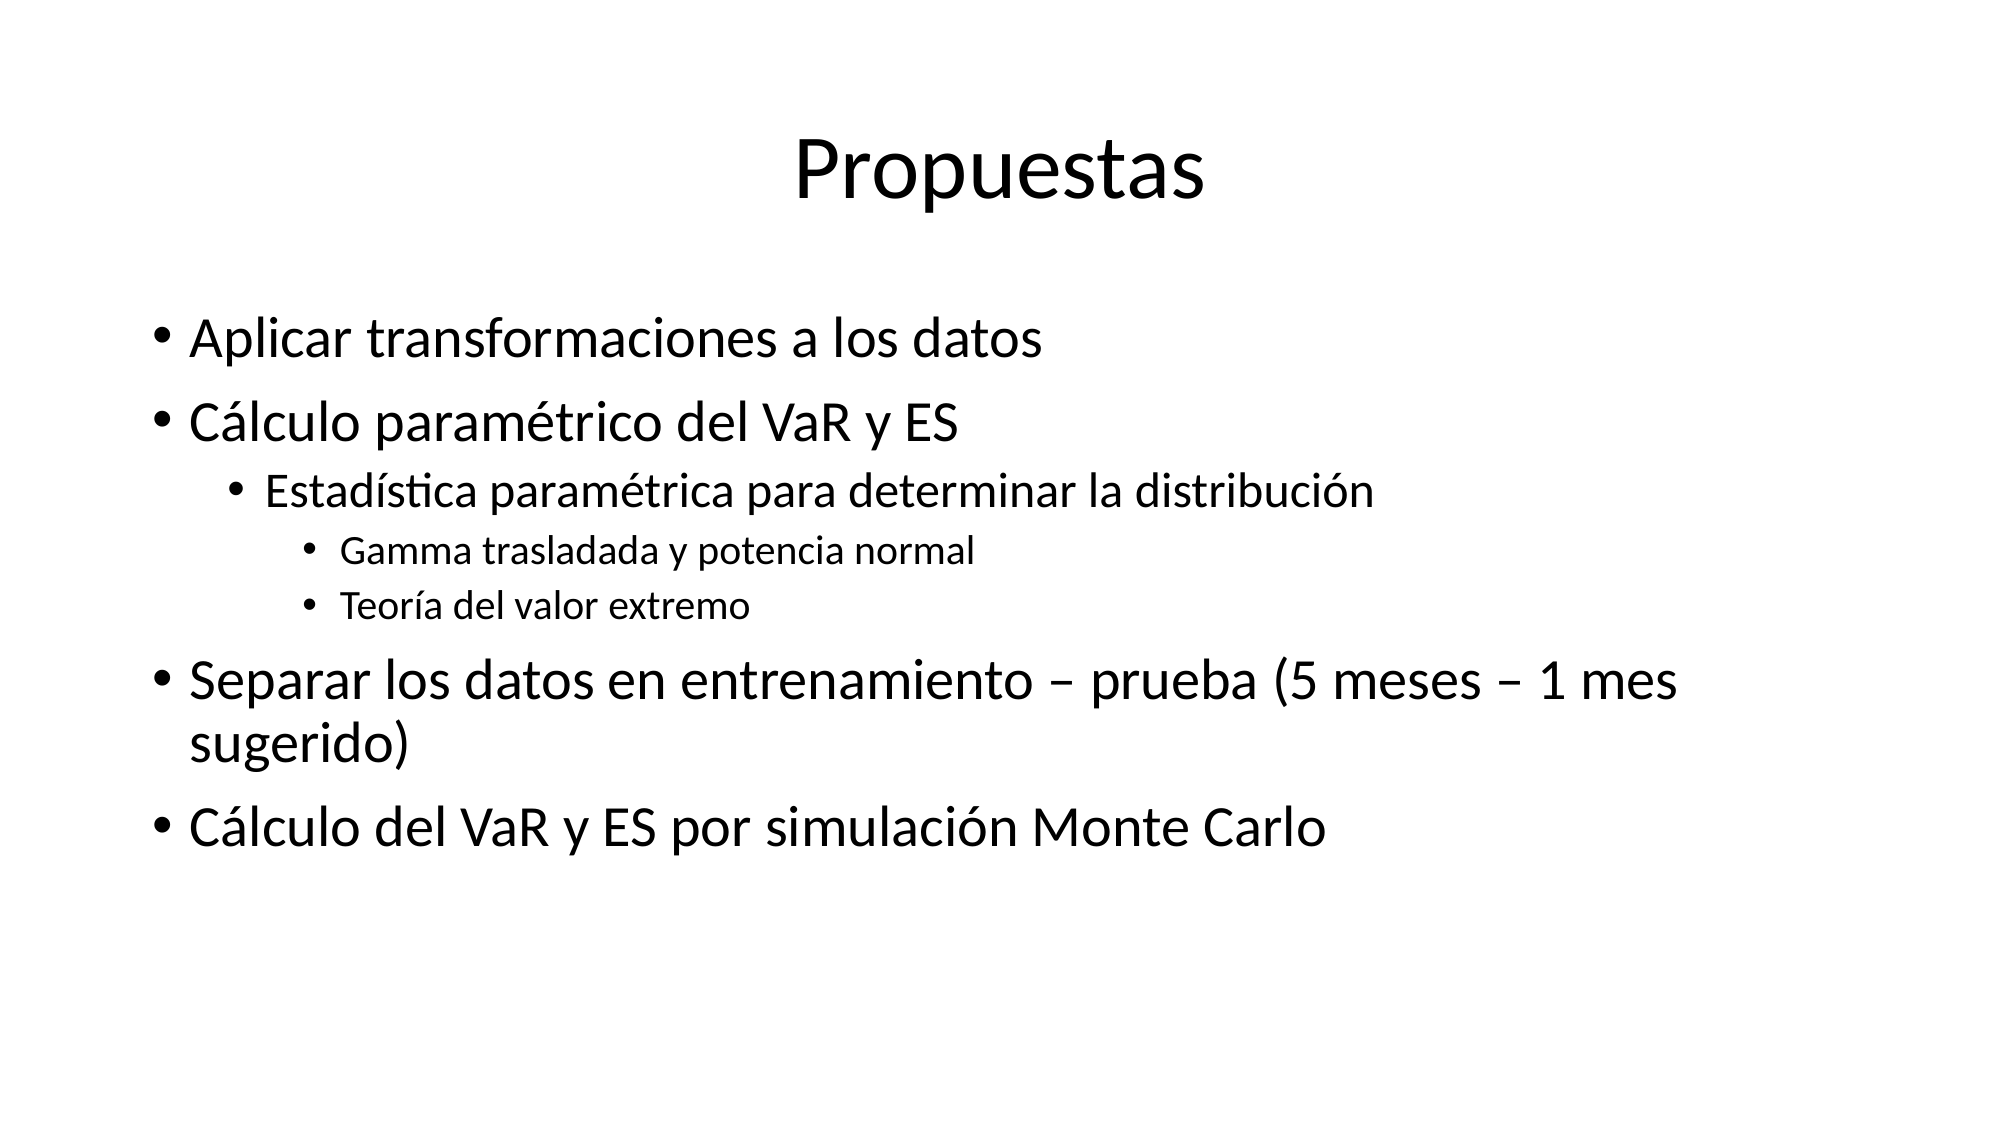

# Propuestas
Aplicar transformaciones a los datos
Cálculo paramétrico del VaR y ES
Estadística paramétrica para determinar la distribución
Gamma trasladada y potencia normal
Teoría del valor extremo
Separar los datos en entrenamiento – prueba (5 meses – 1 mes sugerido)
Cálculo del VaR y ES por simulación Monte Carlo